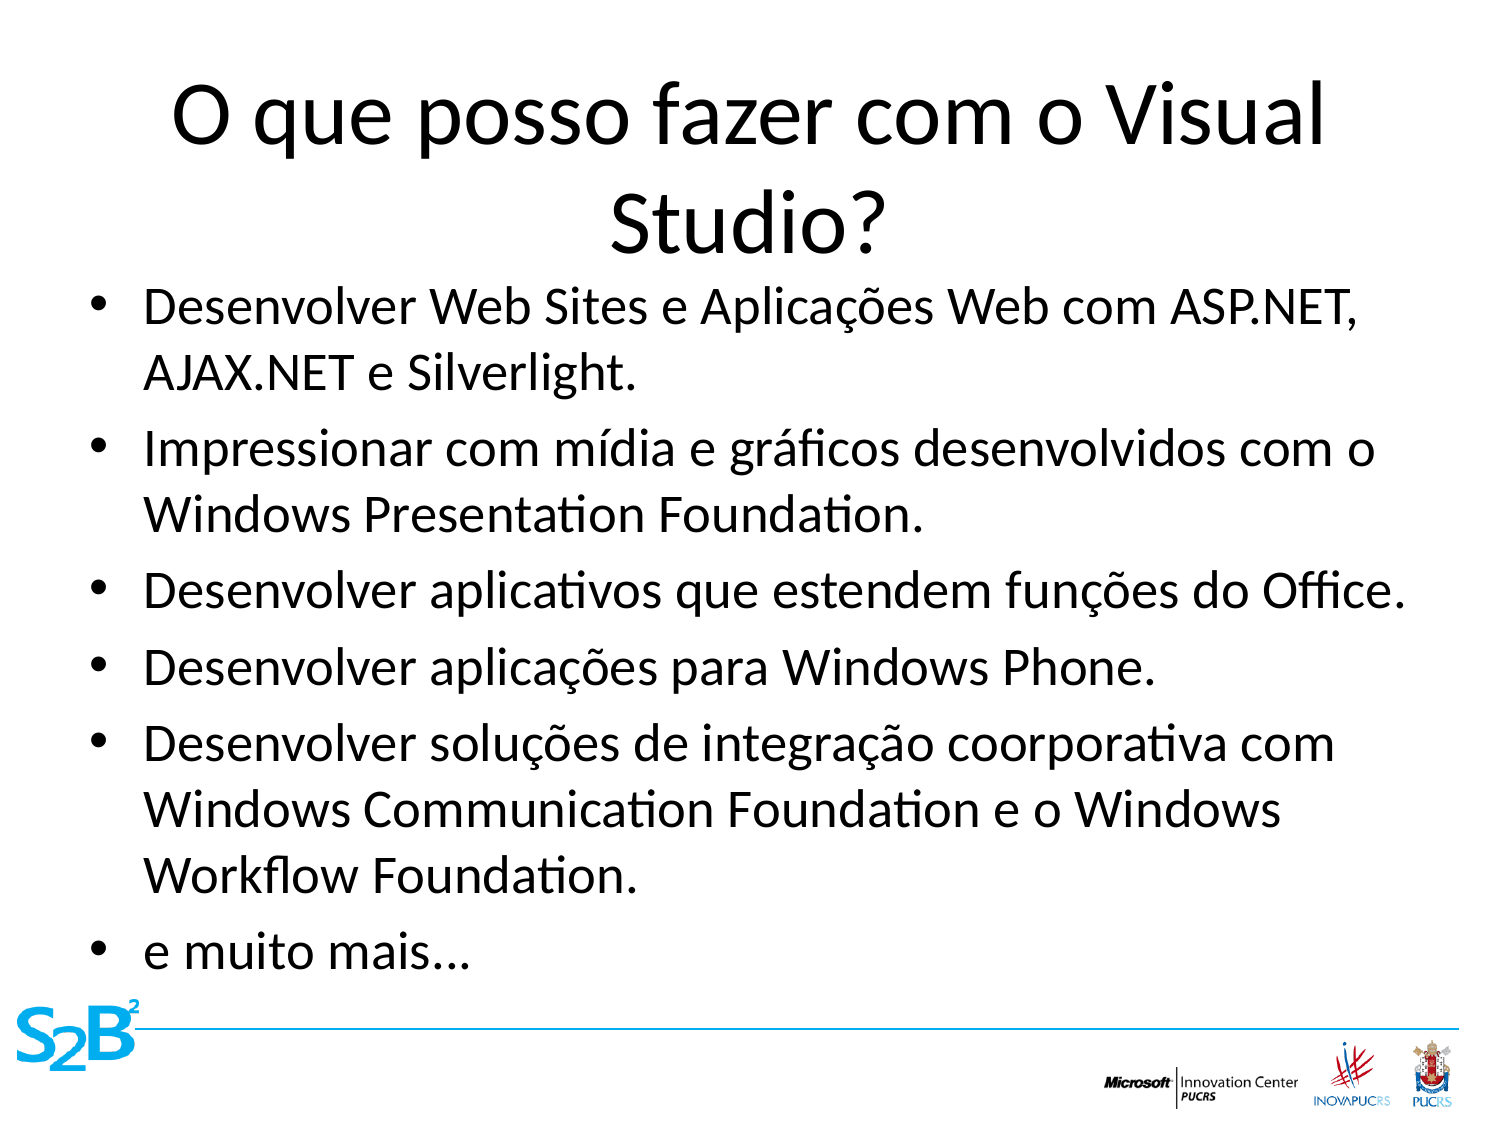

# O que posso fazer com o Visual Studio?
Desenvolver Web Sites e Aplicações Web com ASP.NET, AJAX.NET e Silverlight.
Impressionar com mídia e gráficos desenvolvidos com o Windows Presentation Foundation.
Desenvolver aplicativos que estendem funções do Office.
Desenvolver aplicações para Windows Phone.
Desenvolver soluções de integração coorporativa com Windows Communication Foundation e o Windows Workflow Foundation.
e muito mais...